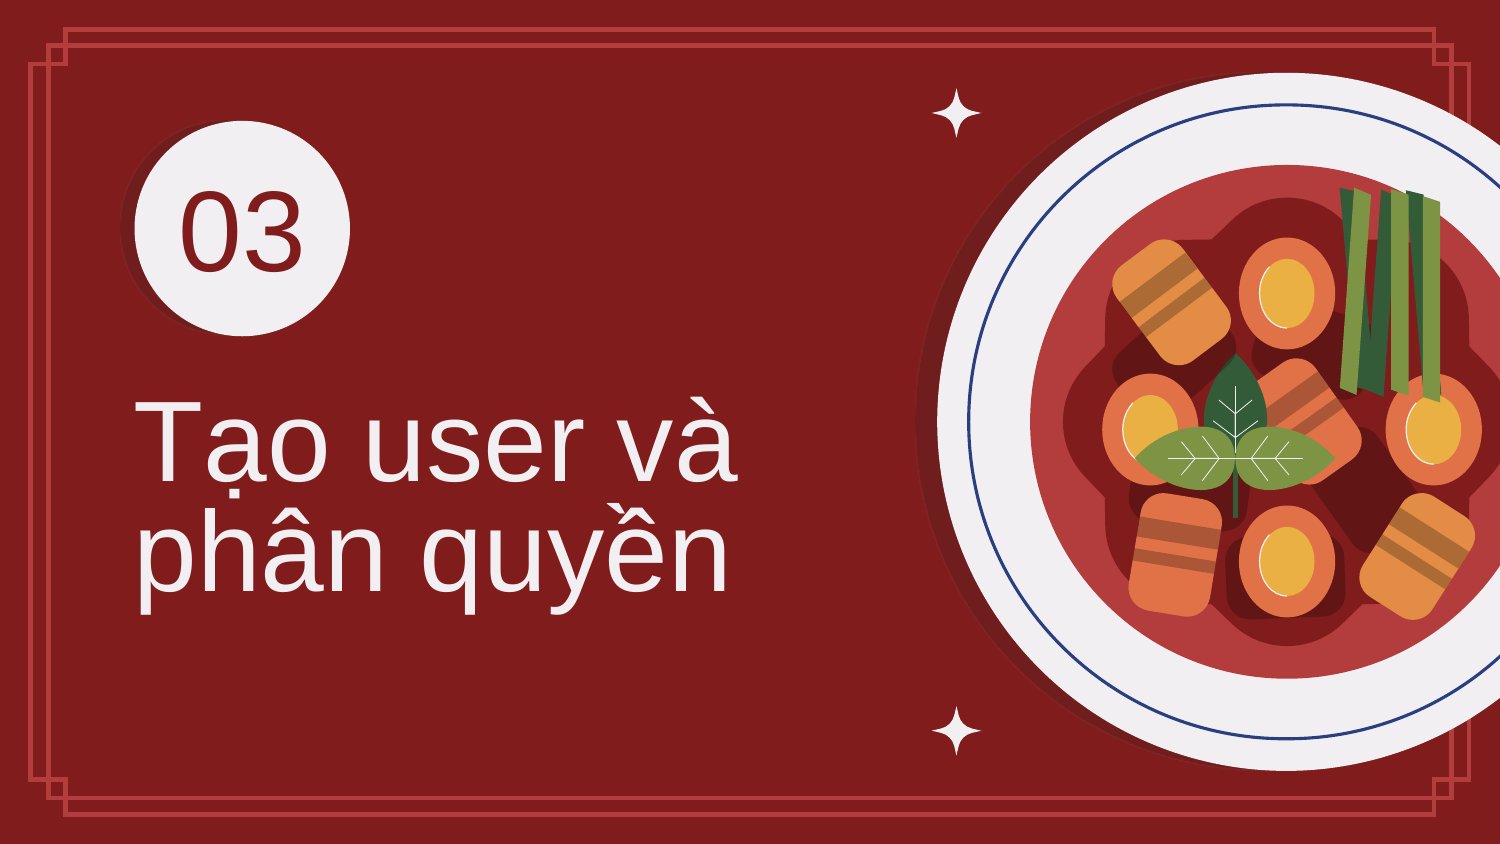

03
# Tạo user và phân quyền